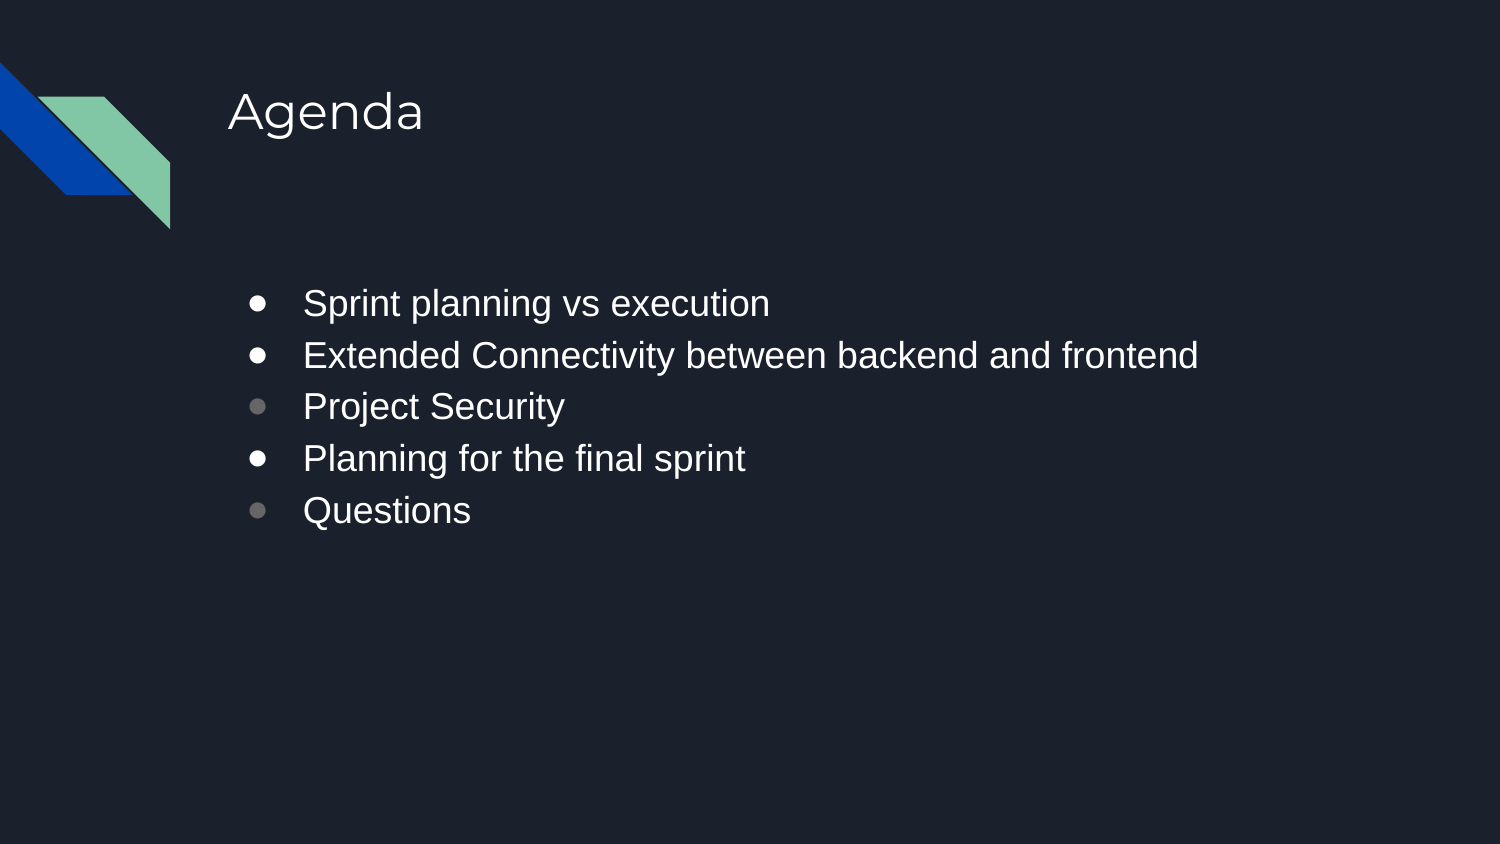

# Agenda
Sprint planning vs execution
Extended Connectivity between backend and frontend
Project Security
Planning for the final sprint
Questions